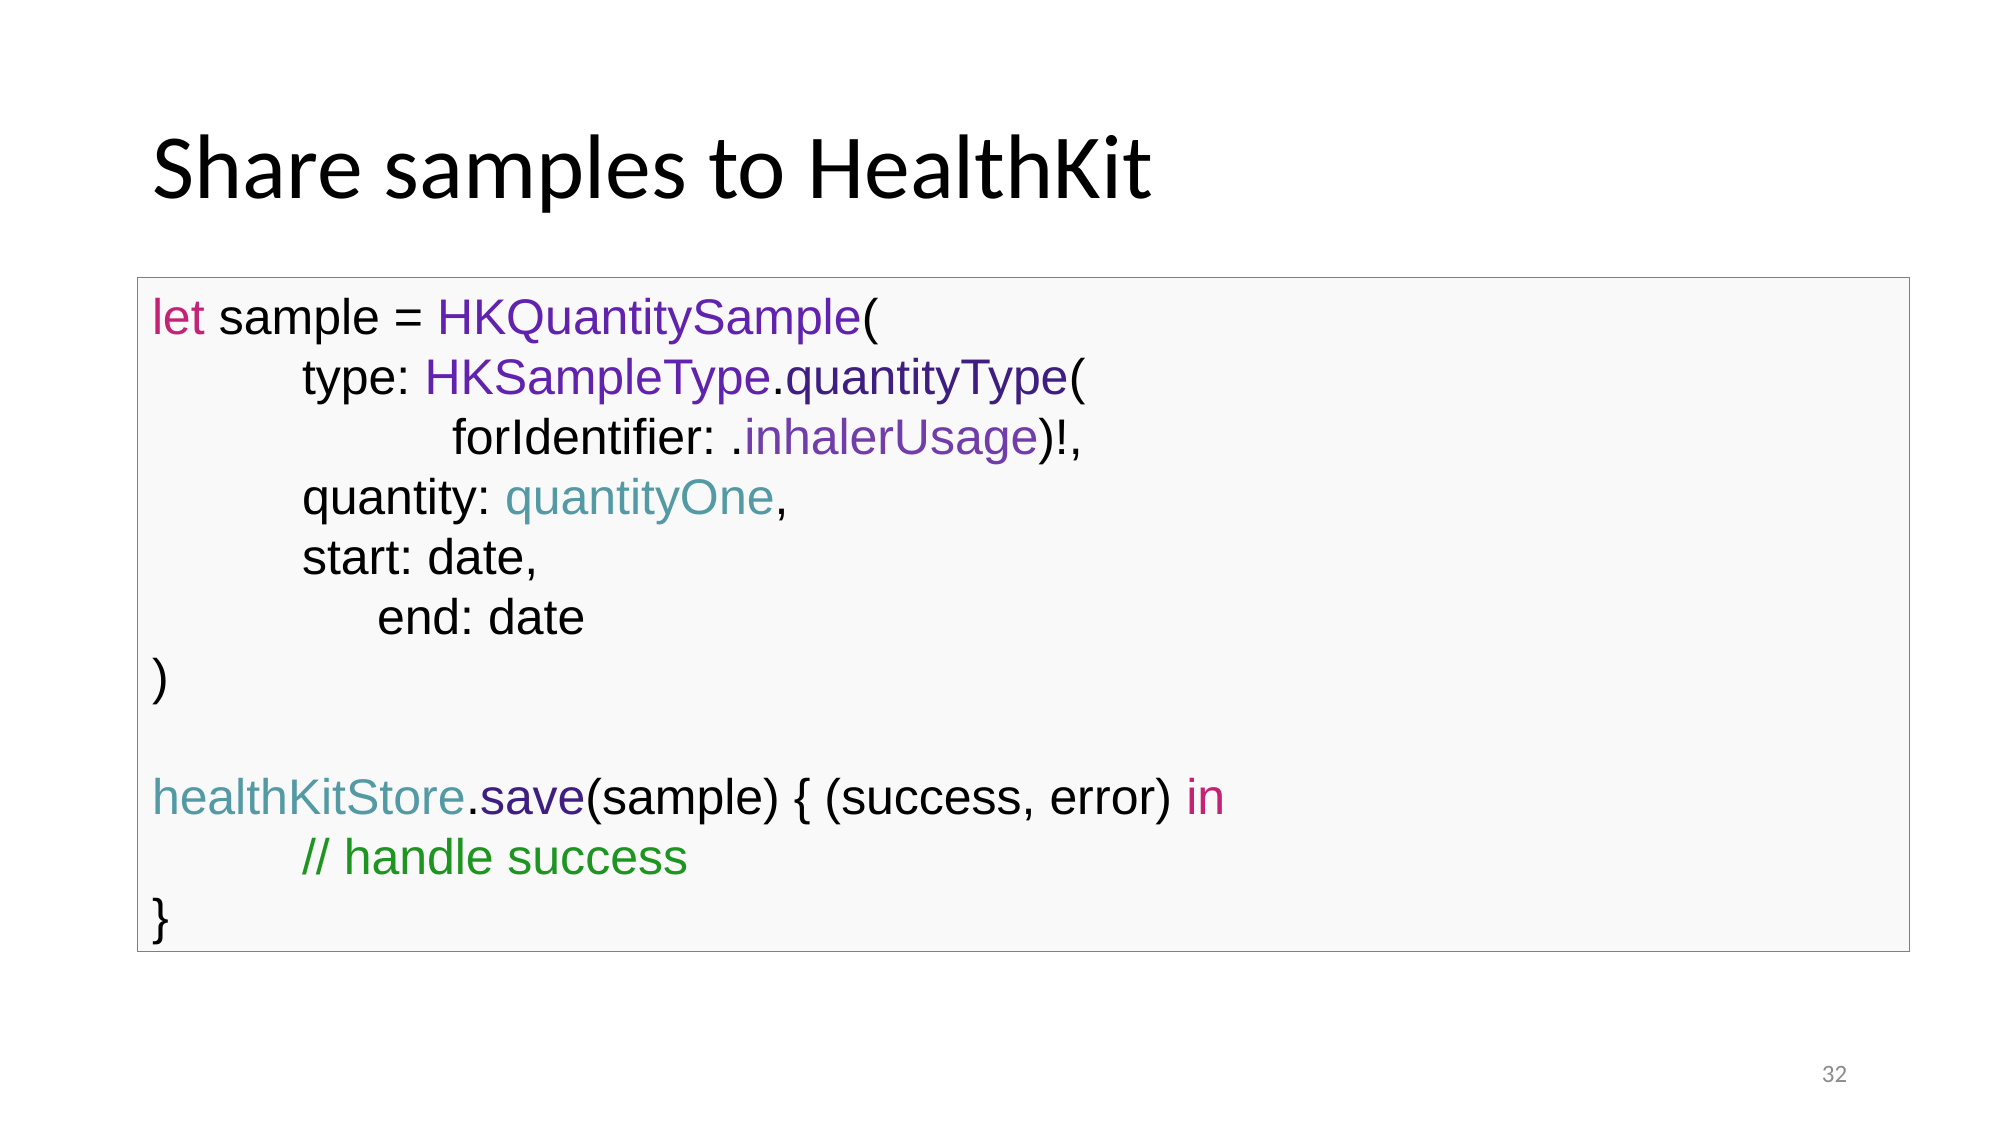

# Share samples to HealthKit
let sample = HKQuantitySample(
	type: HKSampleType.quantityType(
		forIdentifier: .inhalerUsage)!,
	quantity: quantityOne,
	start: date,
	end: date
)

healthKitStore.save(sample) { (success, error) in
	// handle success
}
32